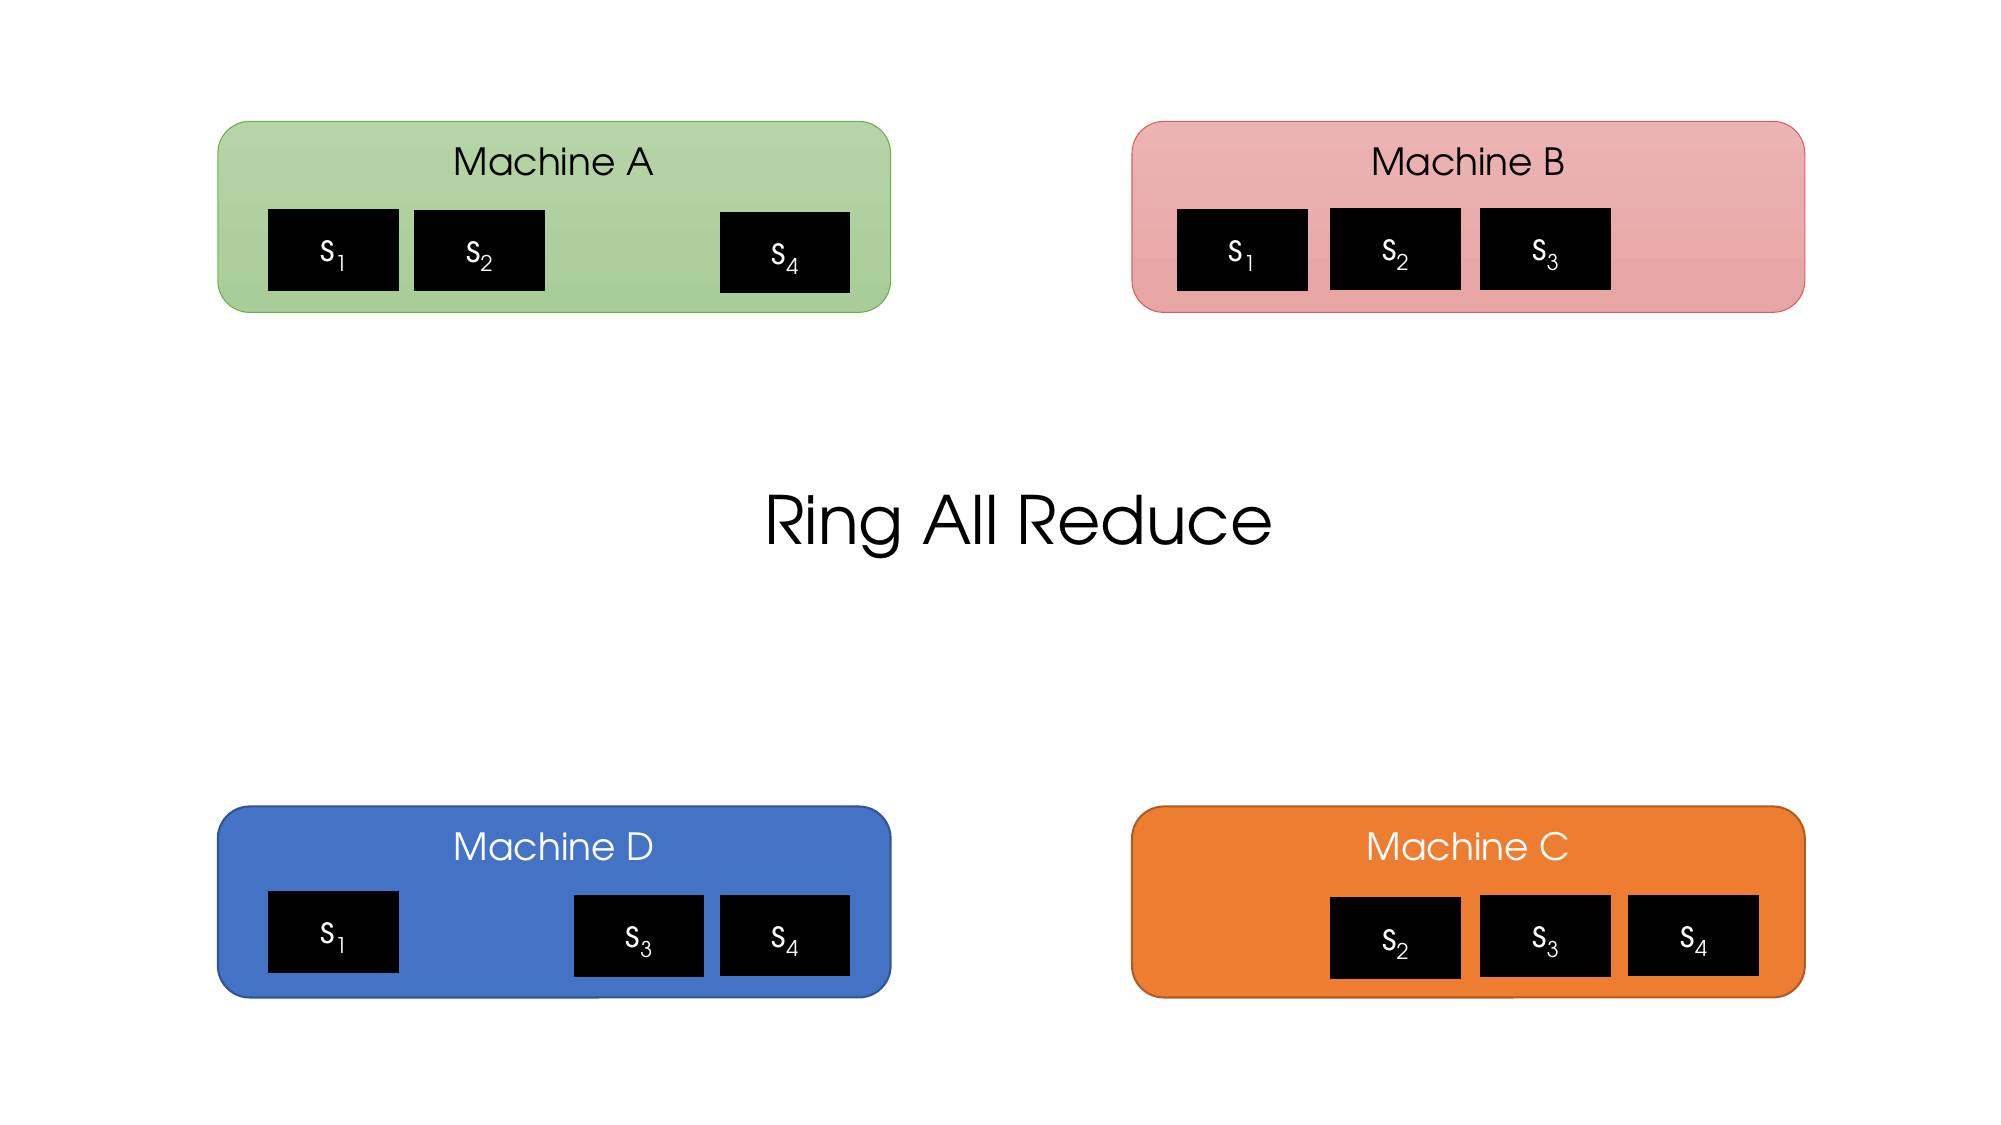

Machine B
Machine A
s2
s3
s1
s1
s1
s2
s4
s4
Ring All Reduce
Machine D
Machine C
s1
s4
s4
s3
s3
s3
s2
s2